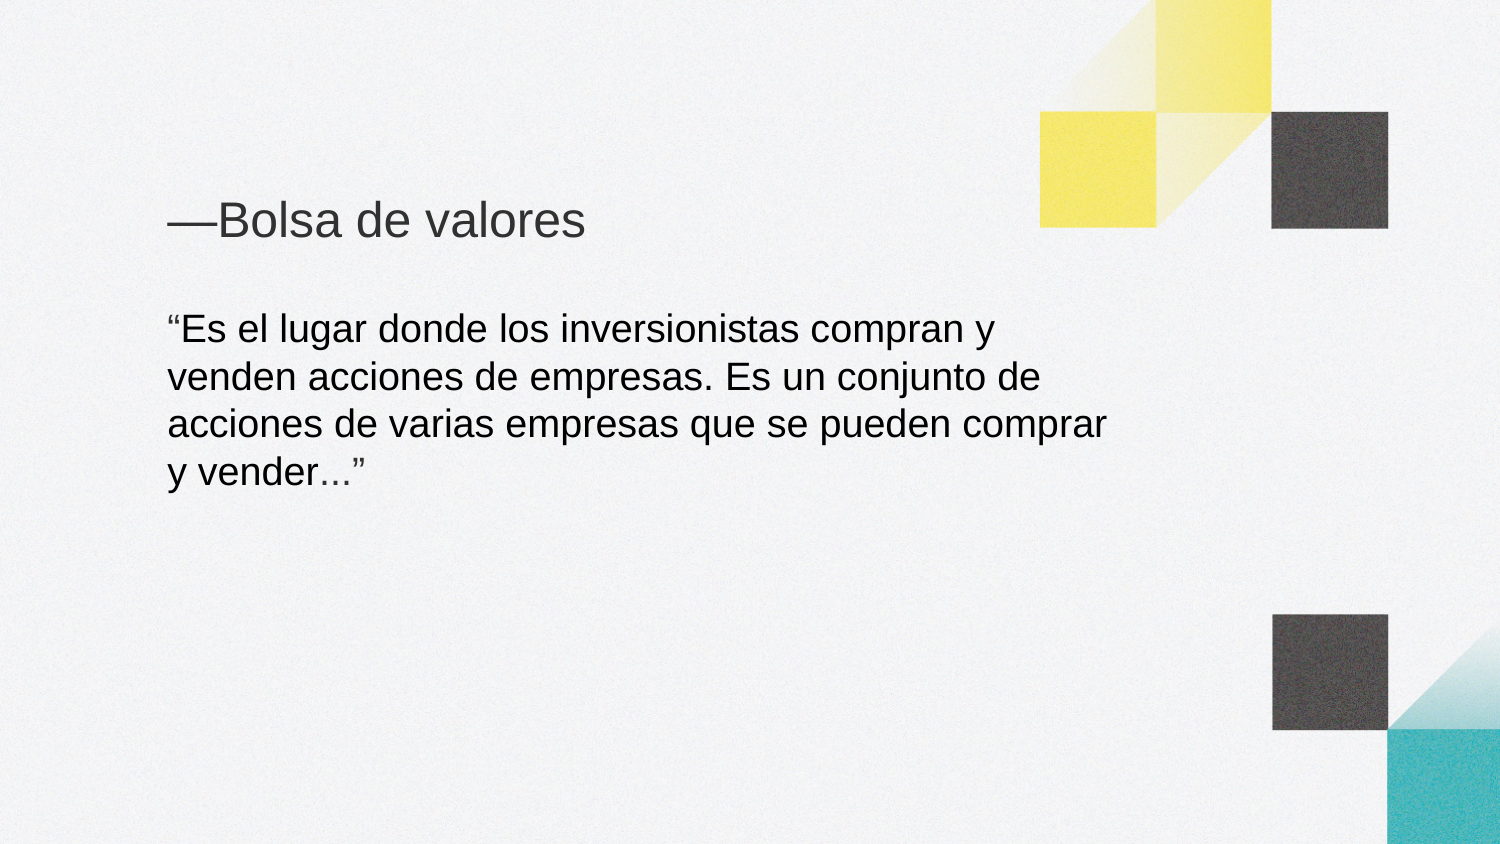

# —Bolsa de valores
“Es el lugar donde los inversionistas compran y venden acciones de empresas. Es un conjunto de acciones de varias empresas que se pueden comprar y vender...”